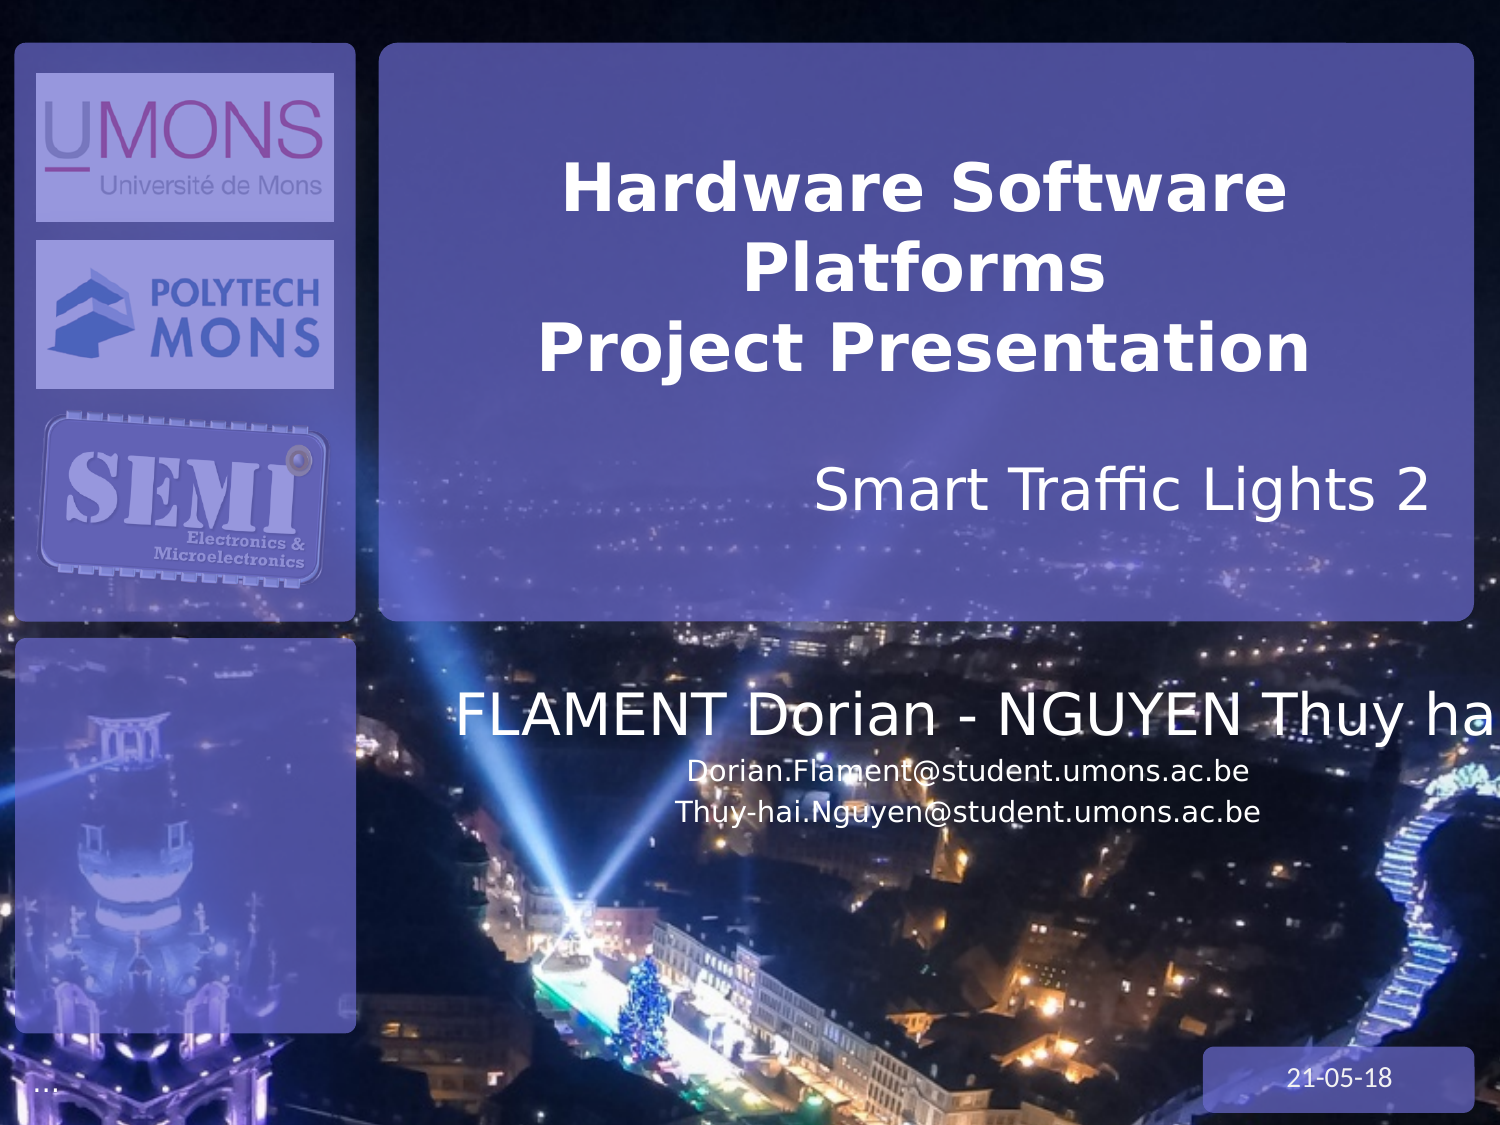

# Hardware Software Platforms Project Presentation
Smart Traffic Lights 2
FLAMENT Dorian - NGUYEN Thuy hai
Dorian.Flament@student.umons.ac.be
Thuy-hai.Nguyen@student.umons.ac.be